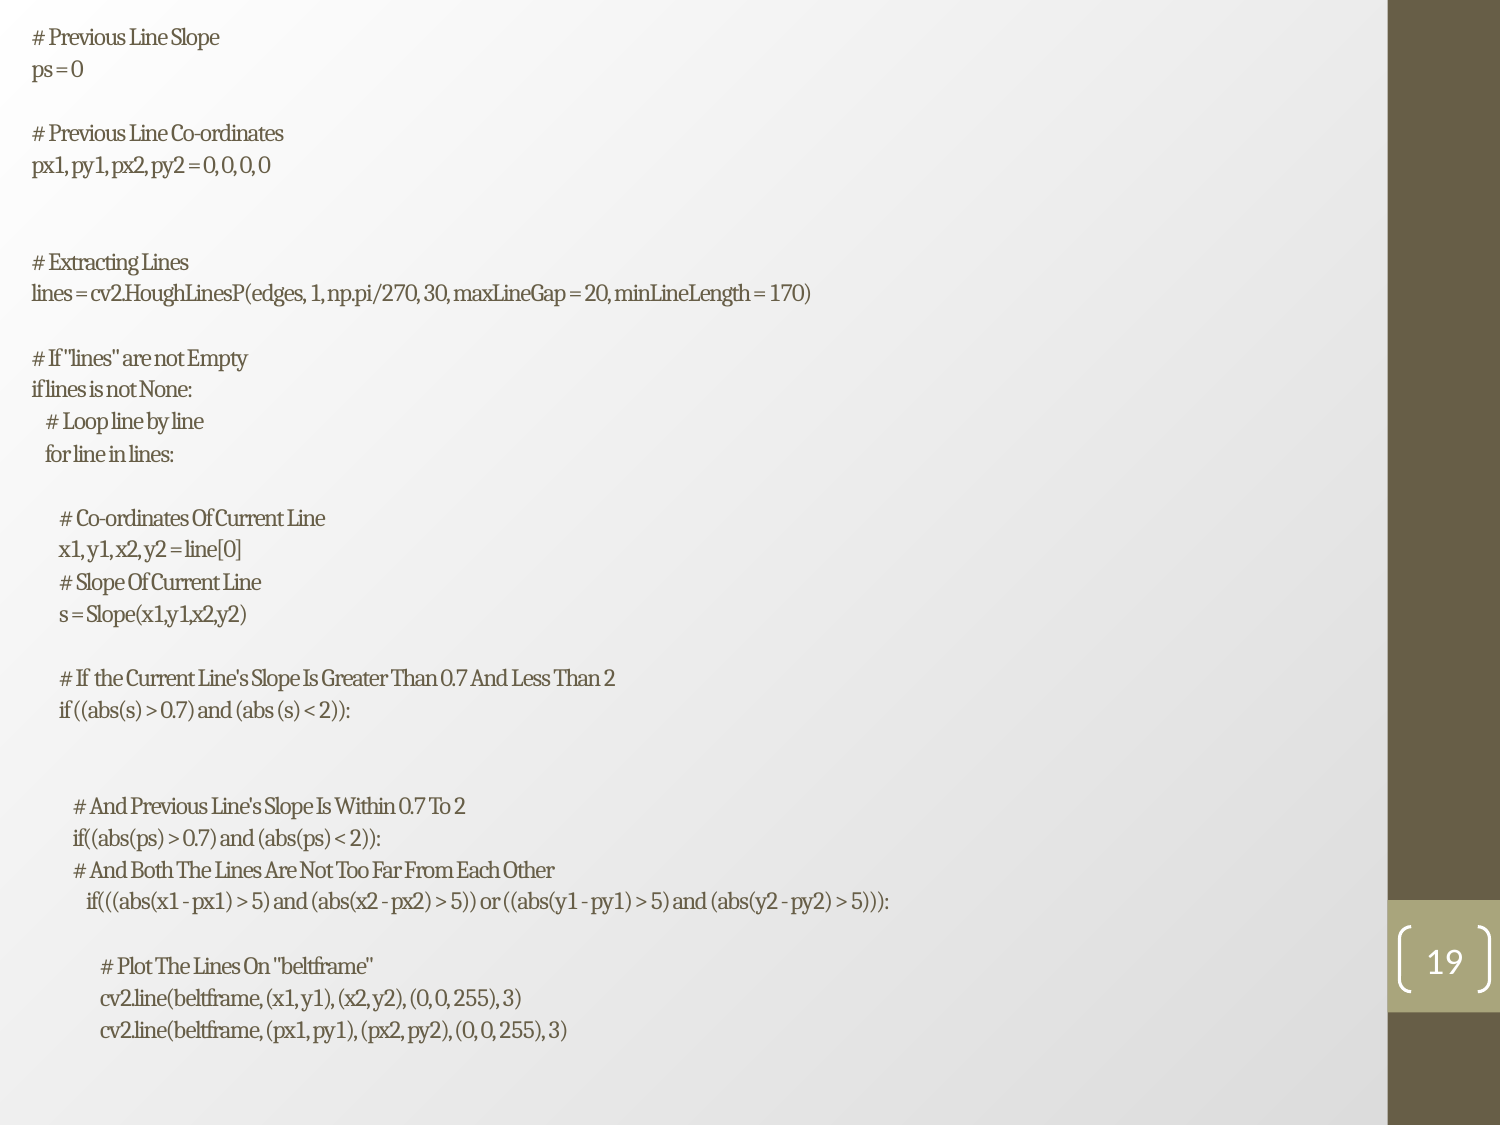

# # Previous Line Slope ps = 0   # Previous Line Co-ordinates px1, py1, px2, py2 = 0, 0, 0, 0 # Extracting Lines lines = cv2.HoughLinesP(edges, 1, np.pi/270, 30, maxLineGap = 20, minLineLength = 170)   # If "lines" are not Empty if lines is not None:     # Loop line by line     for line in lines:           # Co-ordinates Of Current Line         x1, y1, x2, y2 = line[0]         # Slope Of Current Line         s = Slope(x1,y1,x2,y2)                 # If  the Current Line's Slope Is Greater Than 0.7 And Less Than 2         if ((abs(s) > 0.7) and (abs (s) < 2)):             # And Previous Line's Slope Is Within 0.7 To 2             if((abs(ps) > 0.7) and (abs(ps) < 2)):             # And Both The Lines Are Not Too Far From Each Other                 if(((abs(x1 - px1) > 5) and (abs(x2 - px2) > 5)) or ((abs(y1 - py1) > 5) and (abs(y2 - py2) > 5))):                       # Plot The Lines On "beltframe"                     cv2.line(beltframe, (x1, y1), (x2, y2), (0, 0, 255), 3)                     cv2.line(beltframe, (px1, py1), (px2, py2), (0, 0, 255), 3)
19